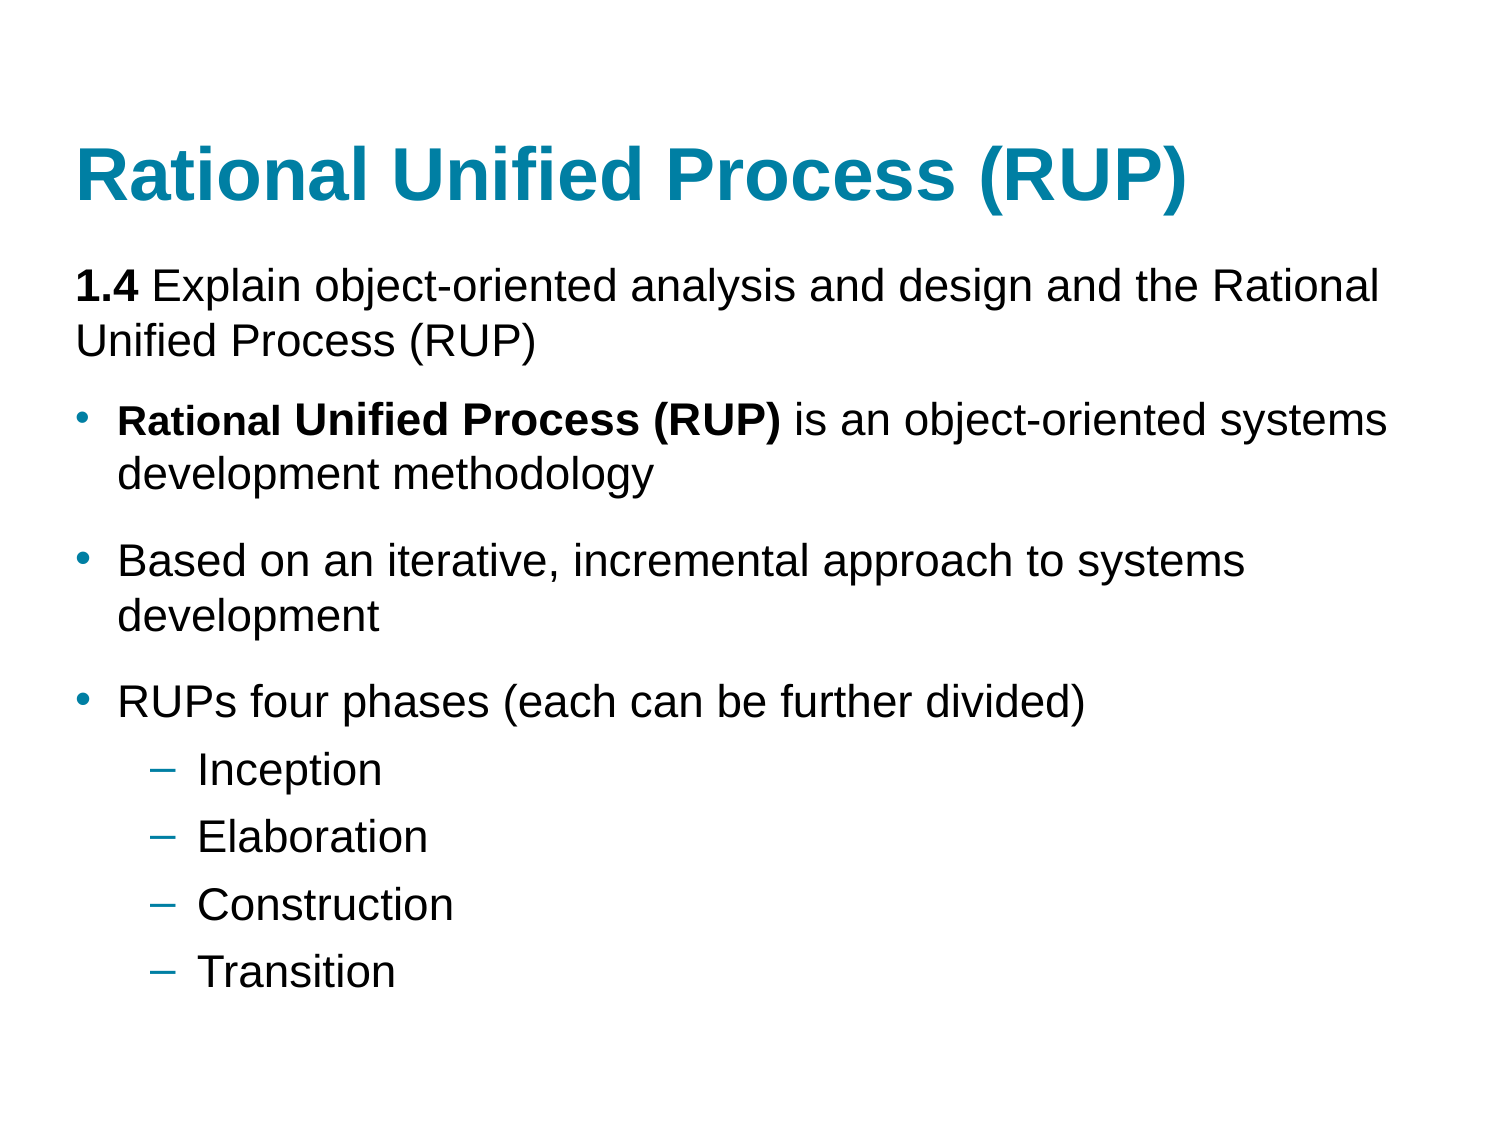

# Rational Unified Process (R U P)
1.4 Explain object-oriented analysis and design and the Rational Unified Process (R U P)
Rational Unified Process (R U P) is an object-oriented systems development methodology
Based on an iterative, incremental approach to systems development
R U Ps four phases (each can be further divided)
Inception
Elaboration
Construction
Transition